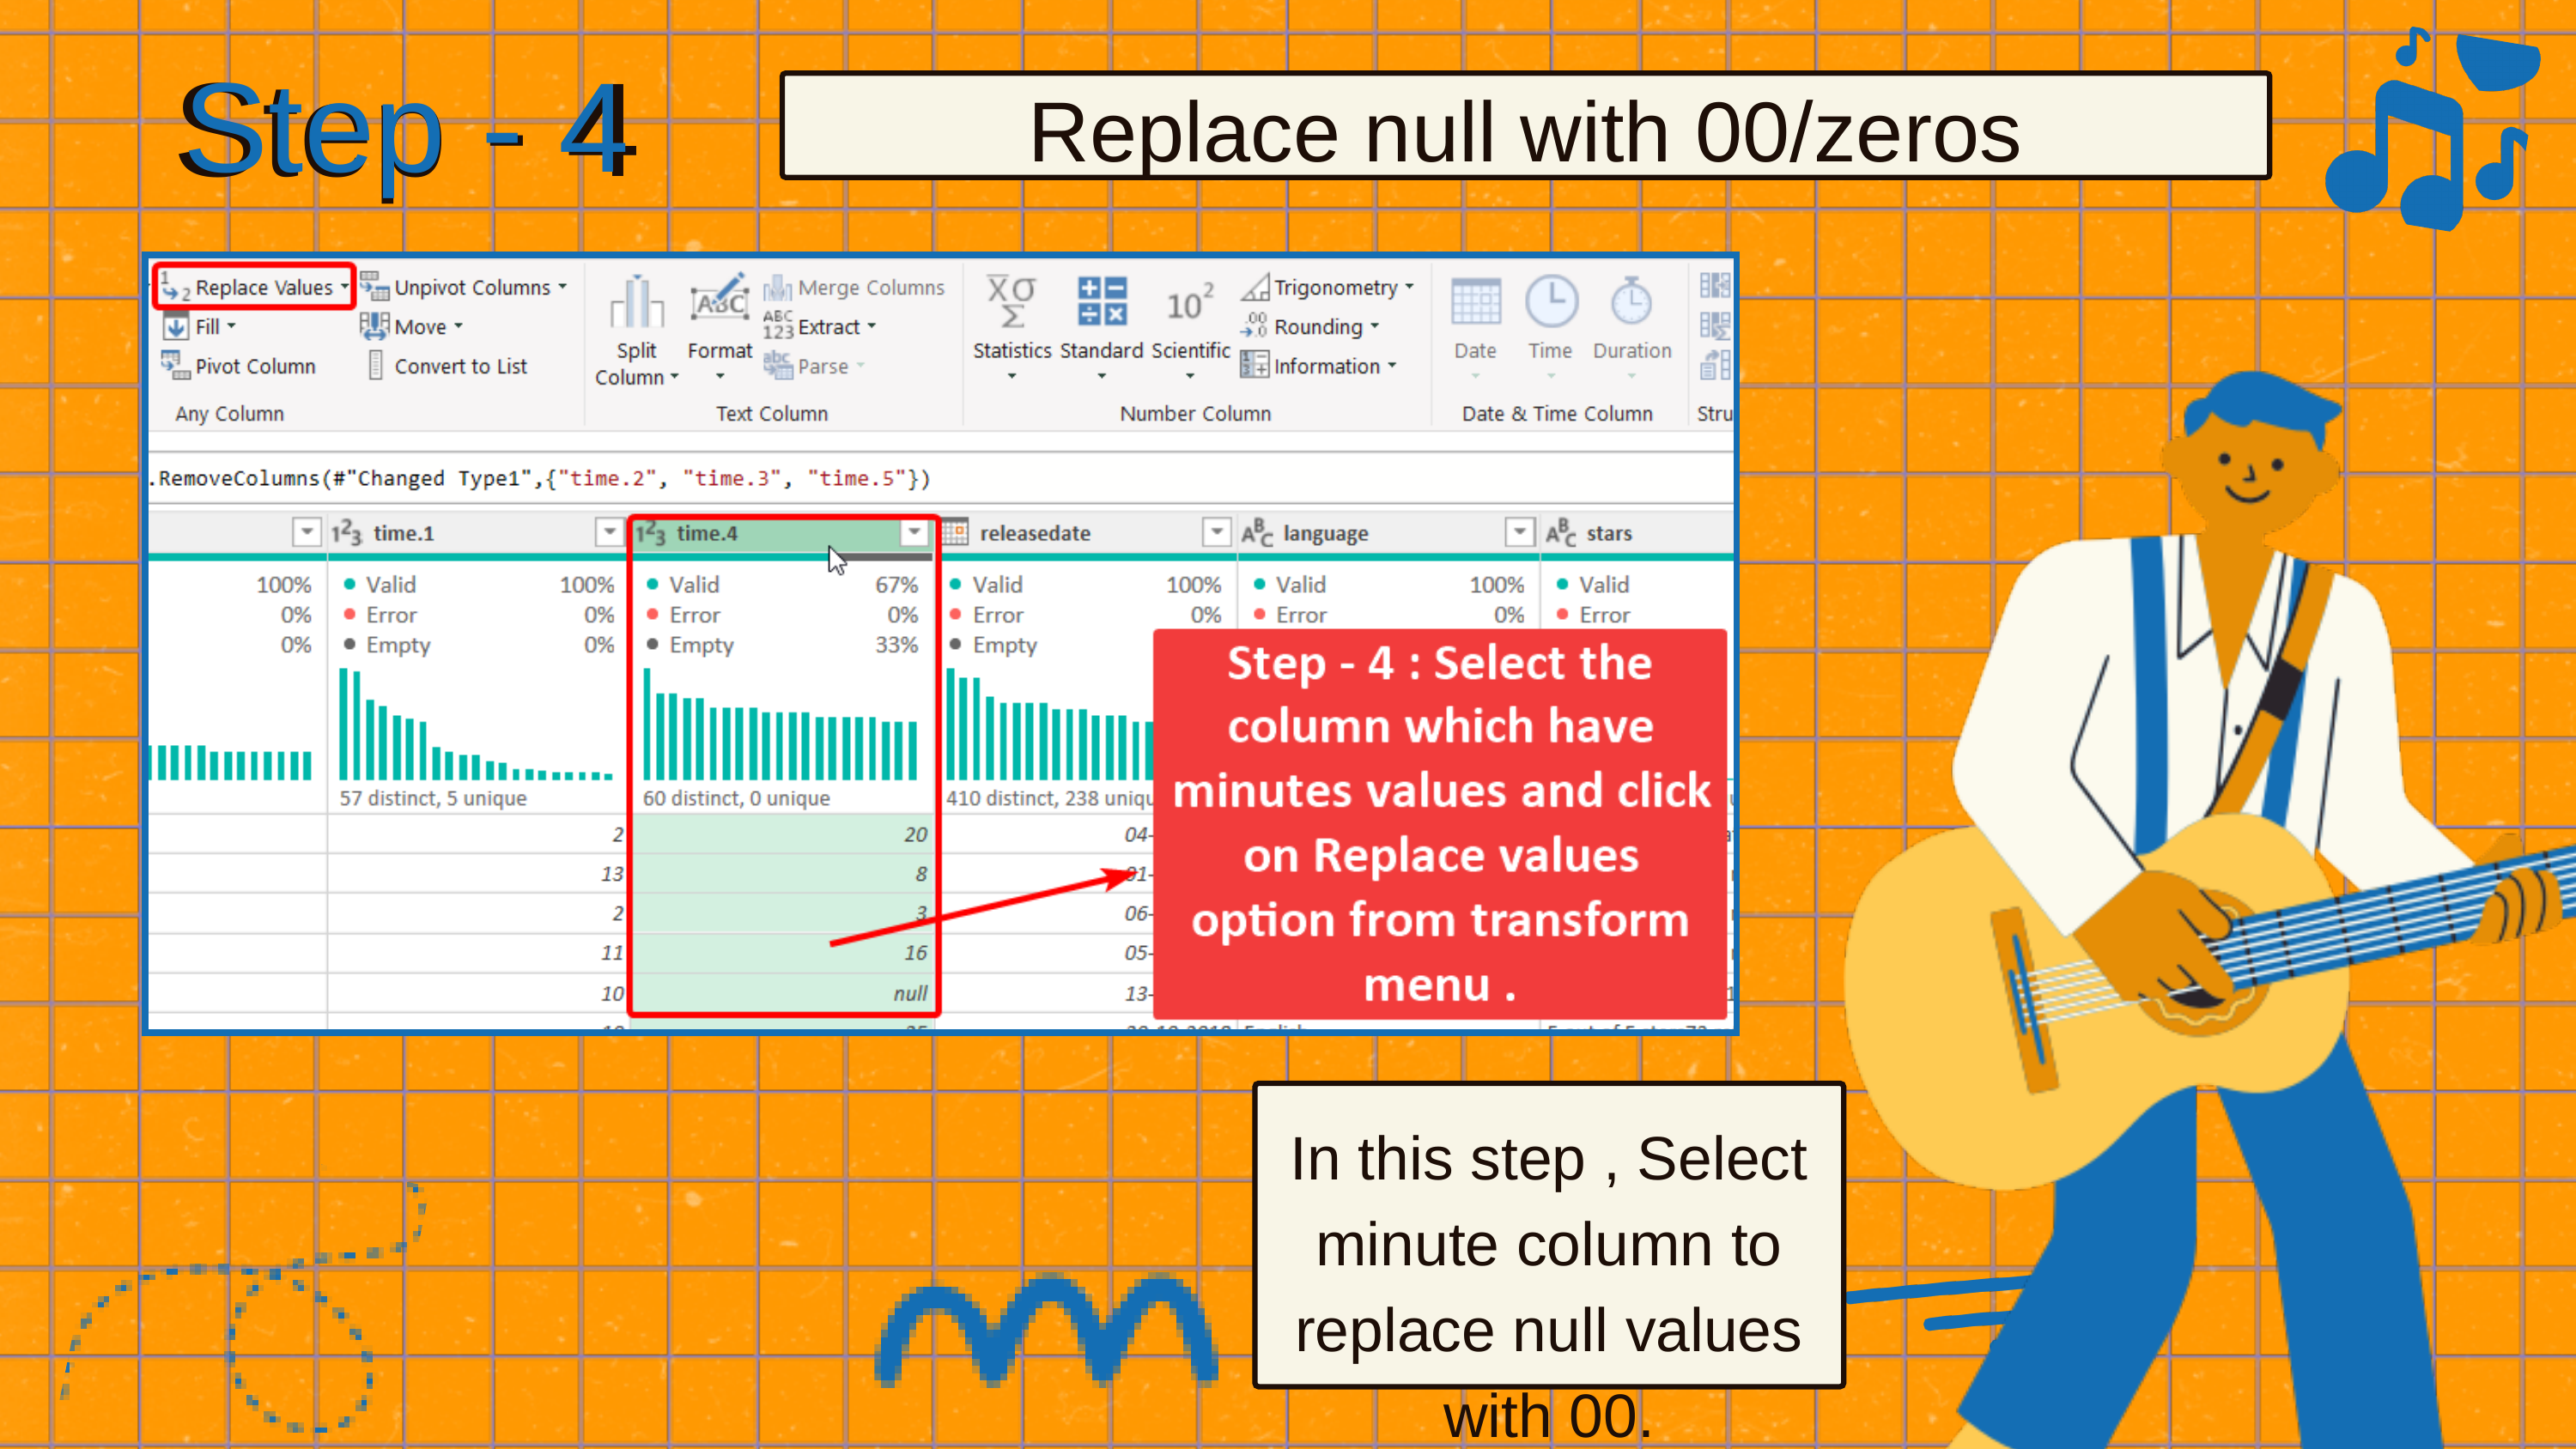

Step - 4
Step - 4
Replace null with 00/zeros

In this step , Select minute column to replace null values with 00.